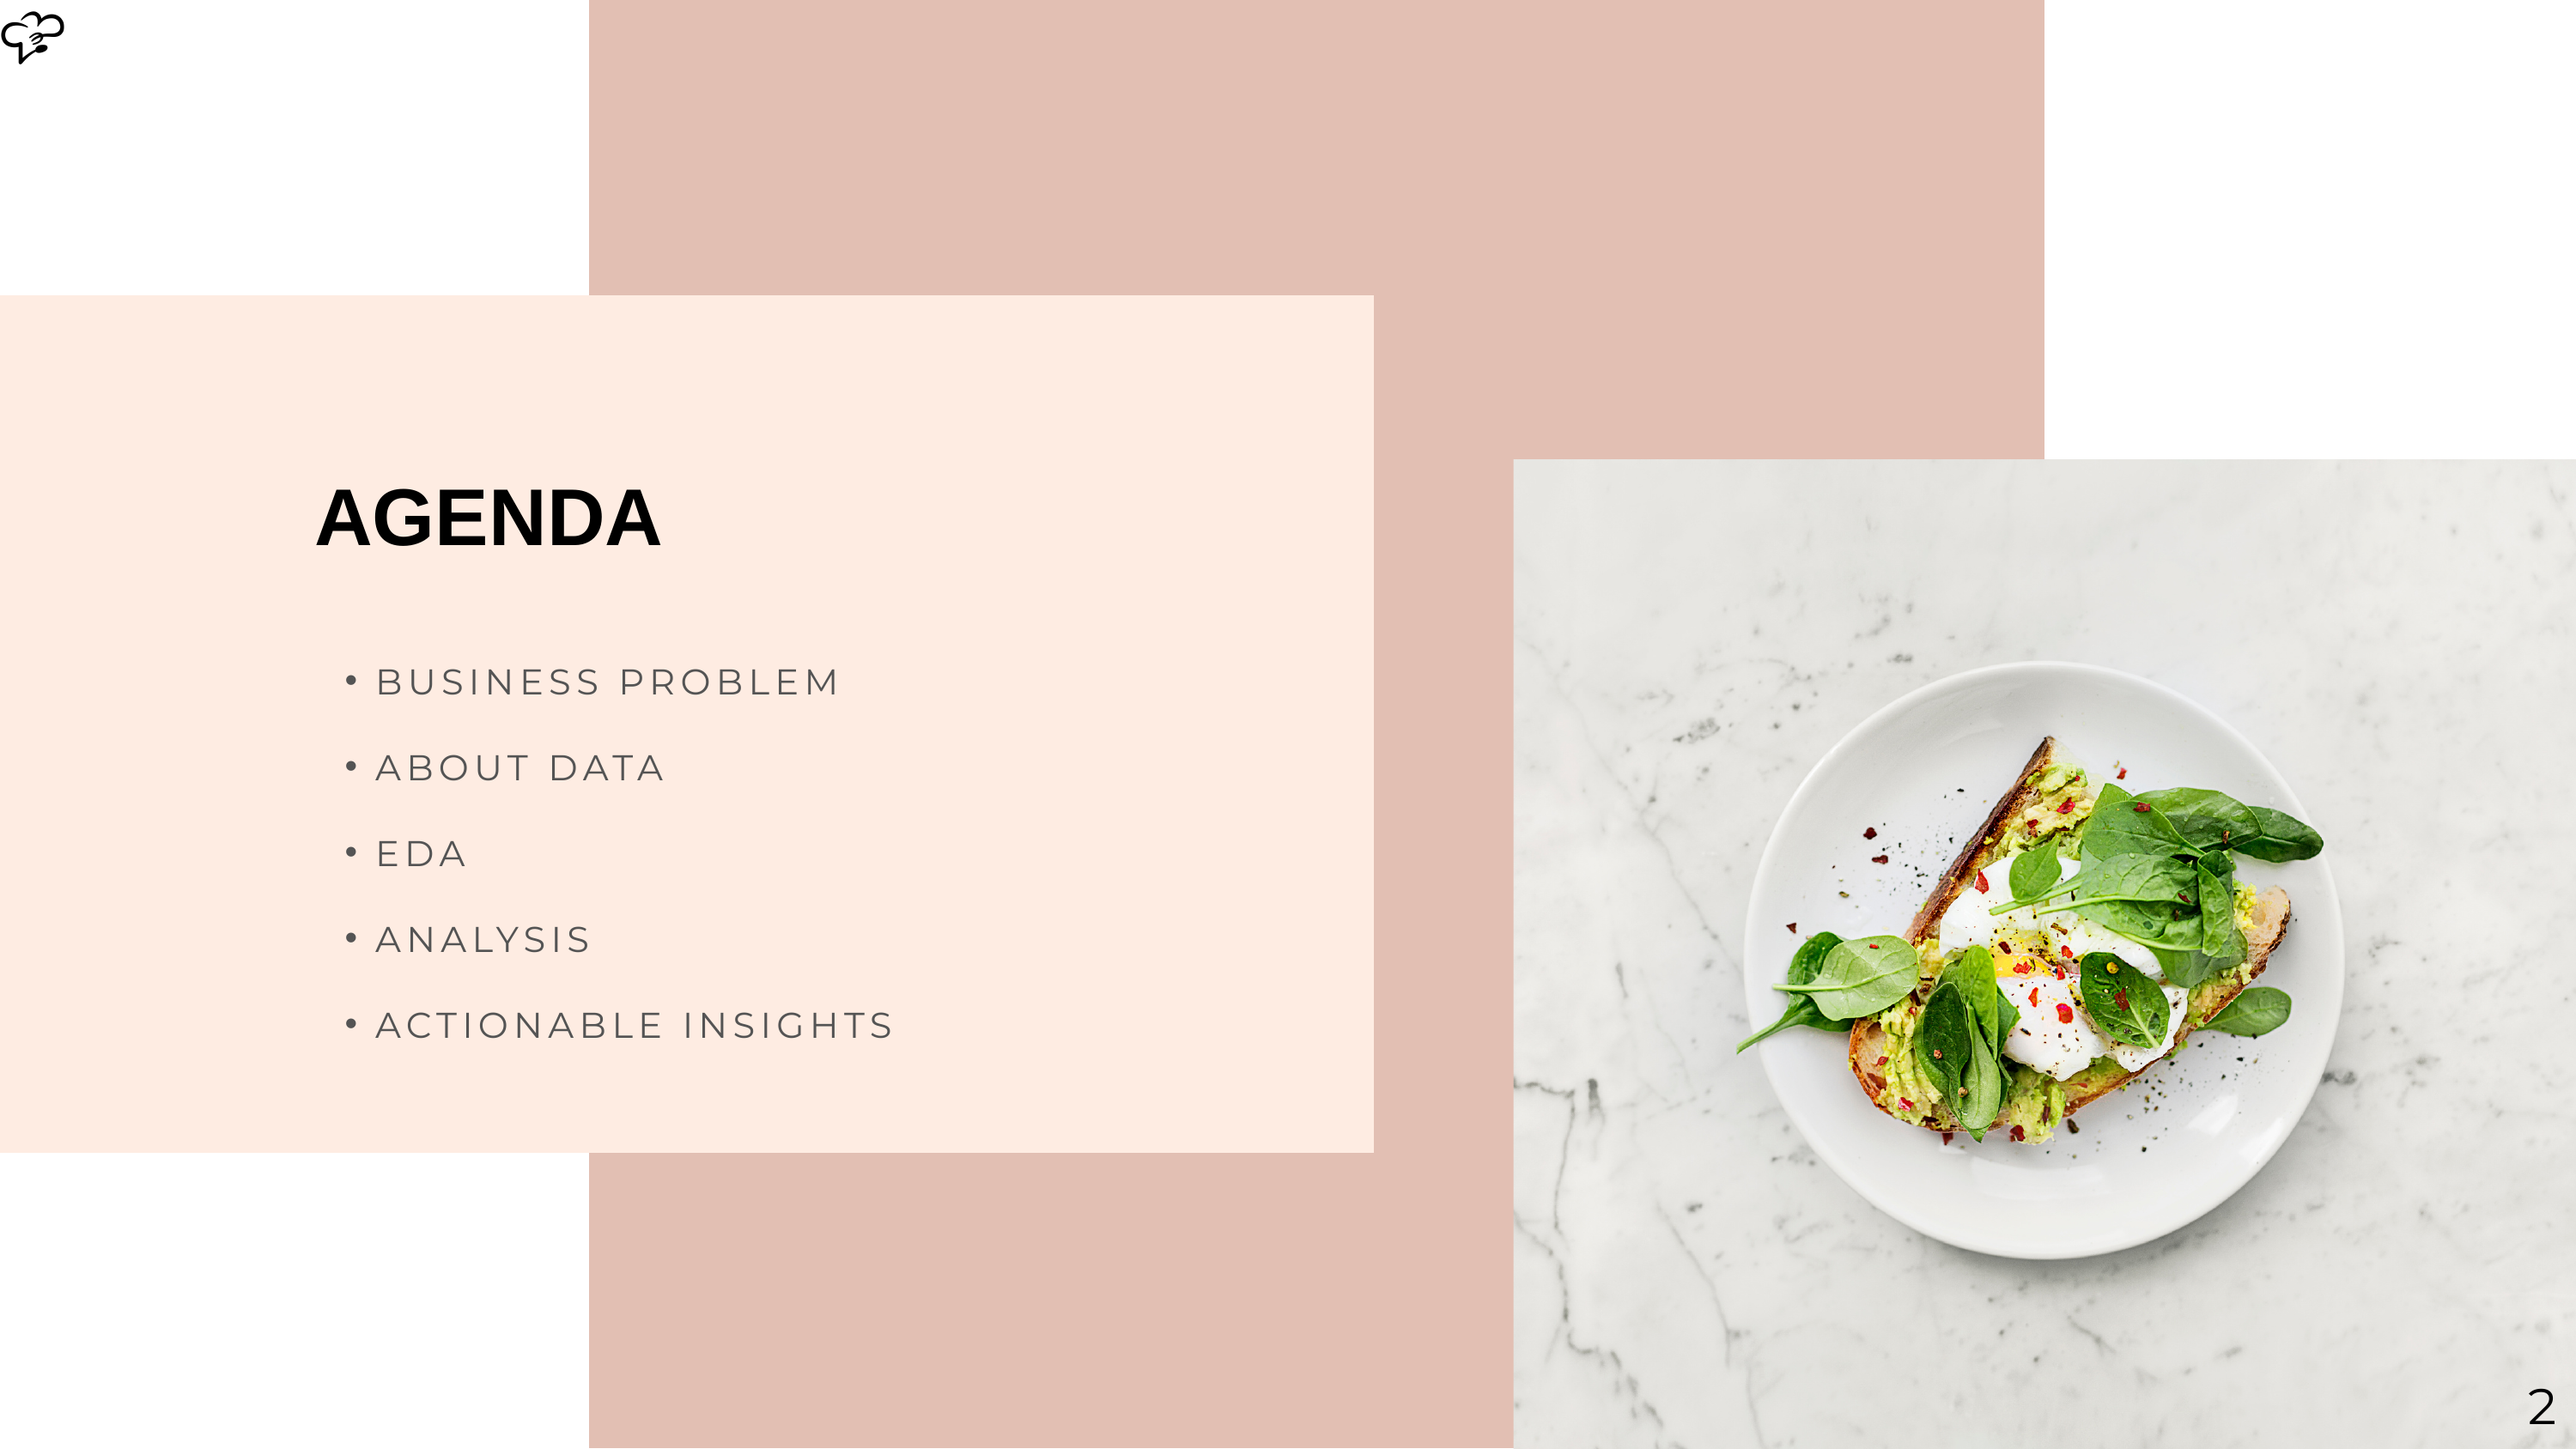

AGENDA

BUSINESS PROBLEM
ABOUT DATA
EDA
ANALYSIS
ACTIONABLE INSIGHTS
2